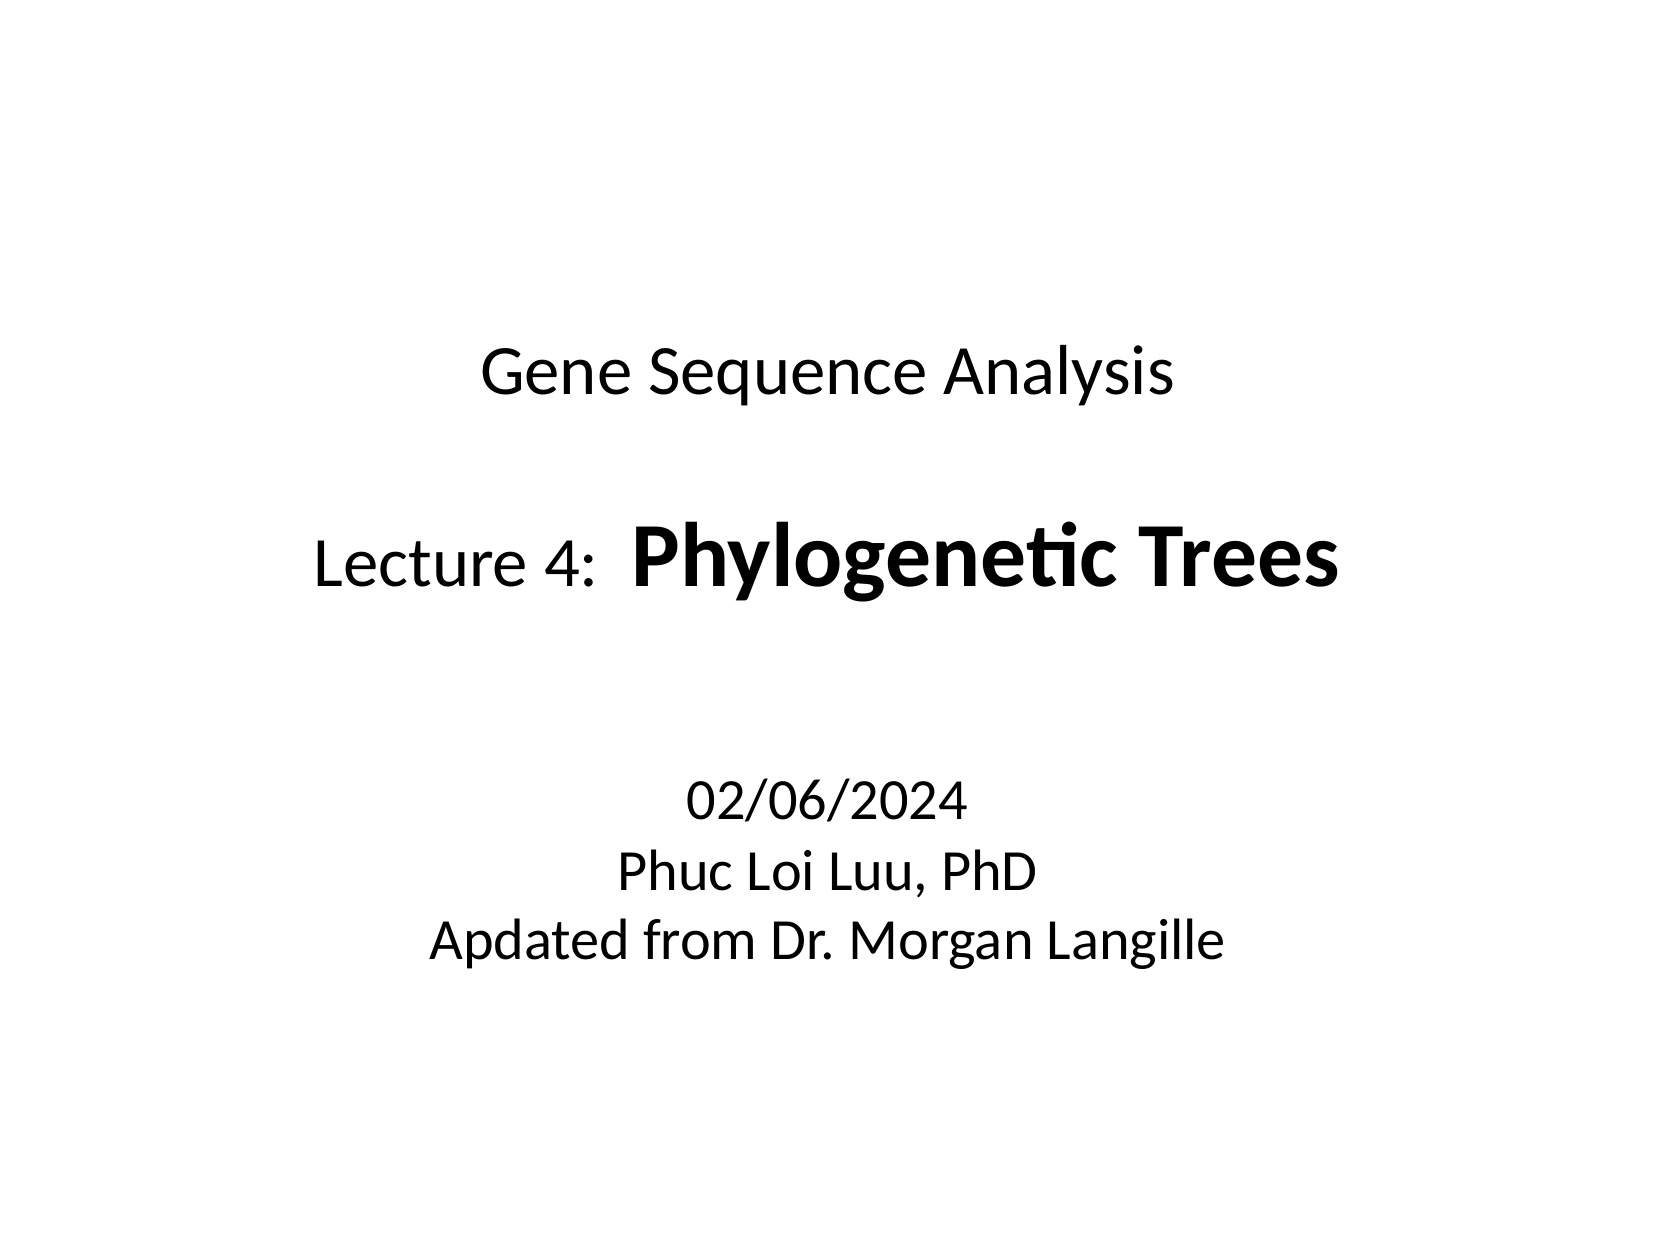

Gene Sequence Analysis

Lecture 4:  Phylogenetic Trees

02/06/2024
Phuc Loi Luu, PhD
Apdated from Dr. Morgan Langille